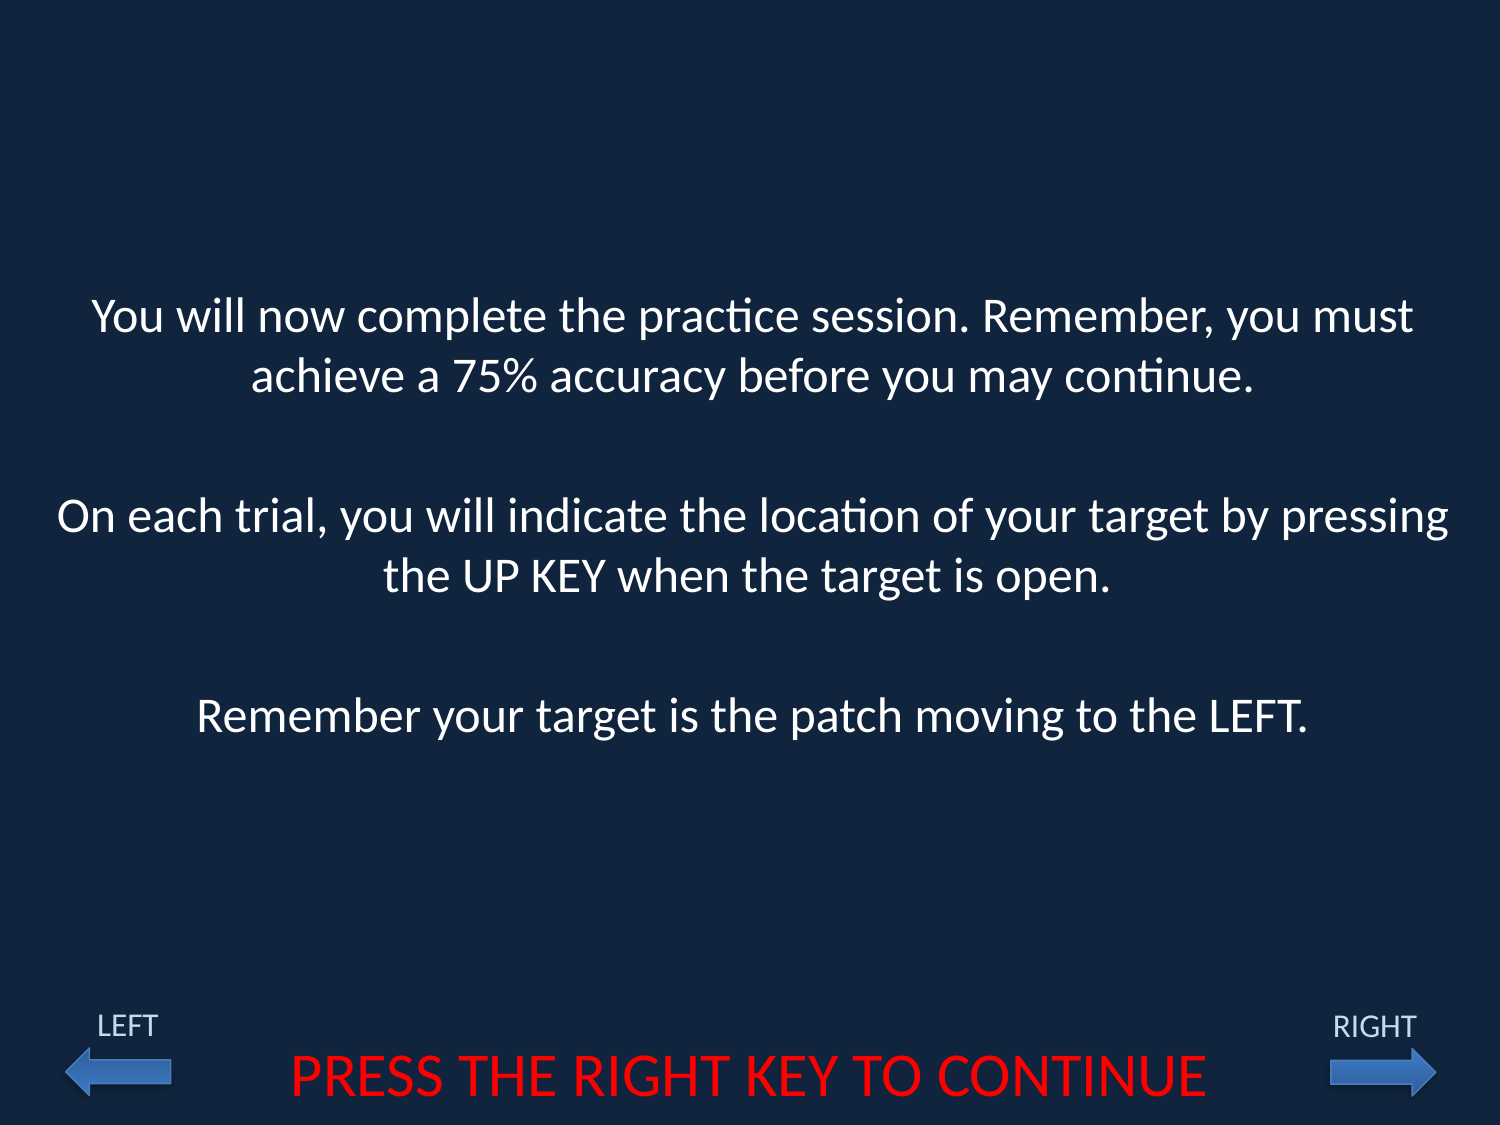

You will now complete the practice session. Remember, you must achieve a 75% accuracy before you may continue.

On each trial, you will indicate the location of your target by pressing the UP KEY when the target is open.

Remember your target is the patch moving to the LEFT.

LEFT
RIGHT
PRESS THE RIGHT KEY TO CONTINUE